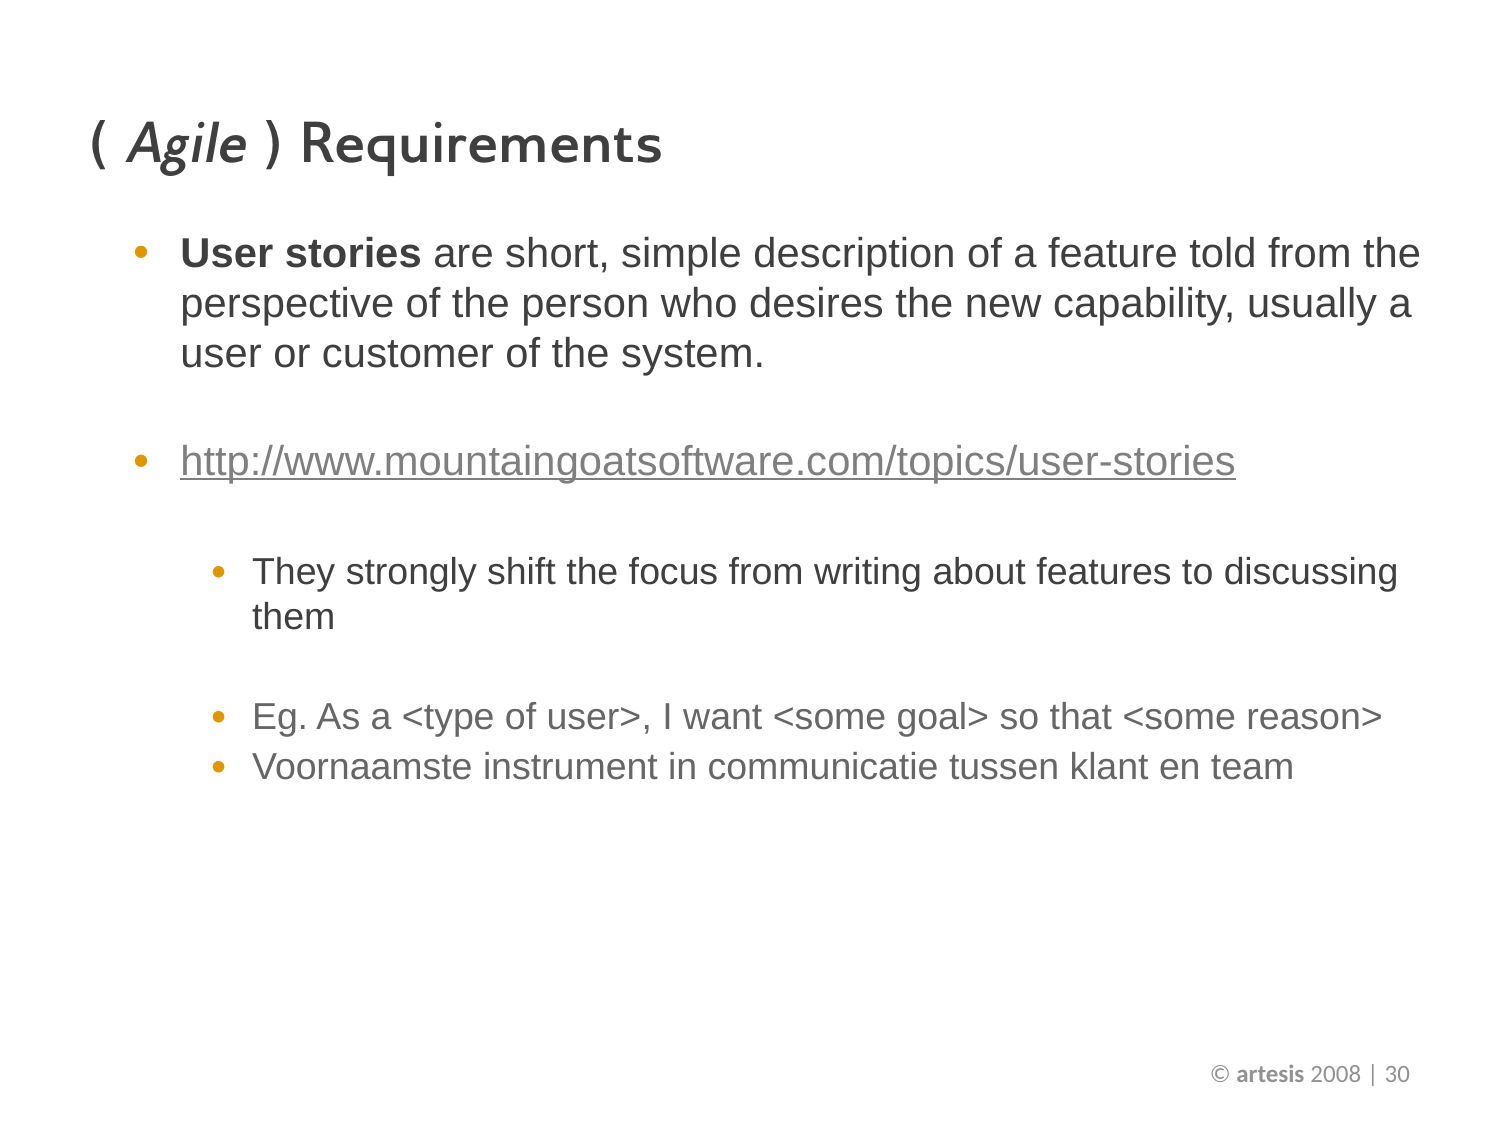

# ( Agile ) Requirements
User stories are short, simple description of a feature told from the perspective of the person who desires the new capability, usually a user or customer of the system.
http://www.mountaingoatsoftware.com/topics/user-stories

They strongly shift the focus from writing about features to discussing them

Eg. As a <type of user>, I want <some goal> so that <some reason>
Voornaamste instrument in communicatie tussen klant en team

© artesis 2008 | 30